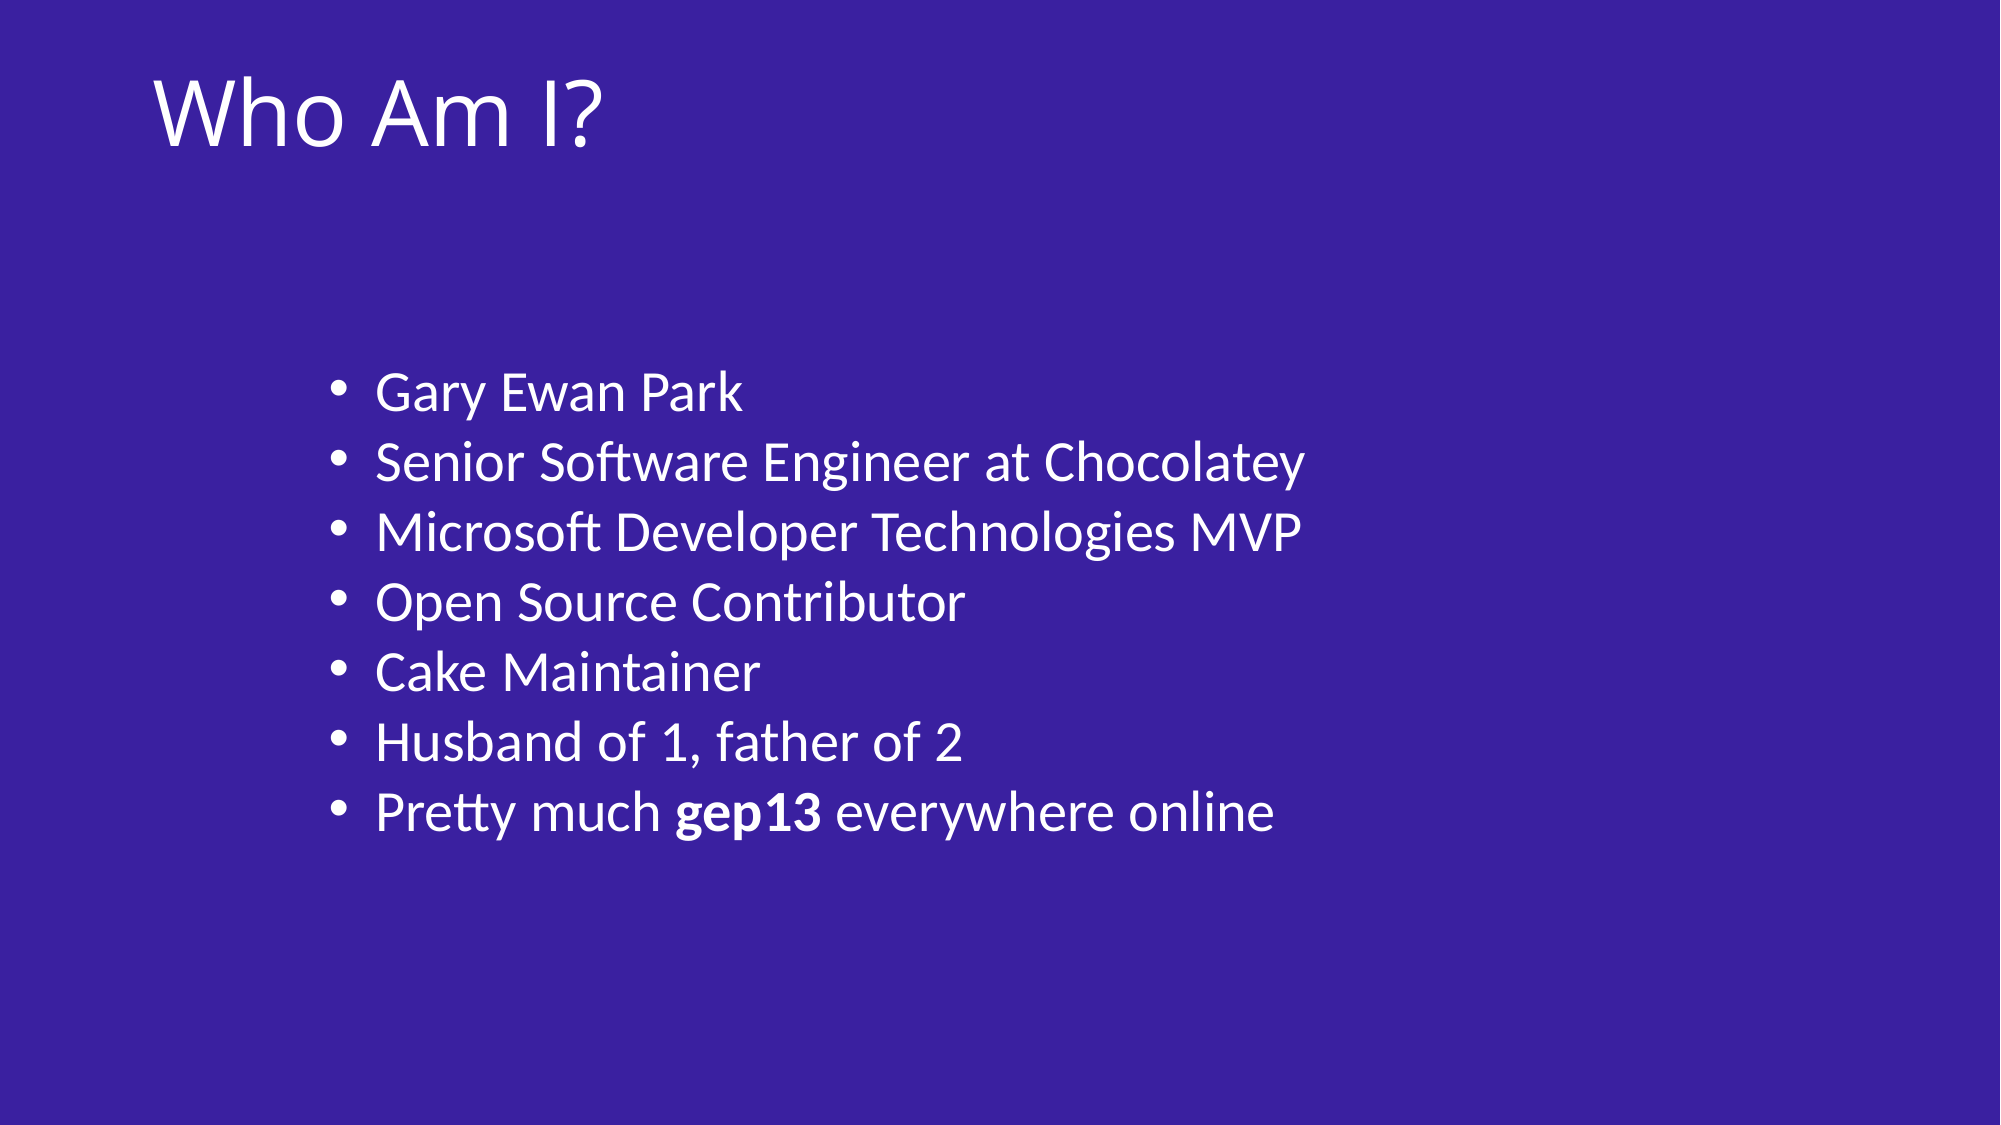

Who Am I?
Gary Ewan Park
Senior Software Engineer at Chocolatey
Microsoft Developer Technologies MVP
Open Source Contributor
Cake Maintainer
Husband of 1, father of 2
Pretty much gep13 everywhere online